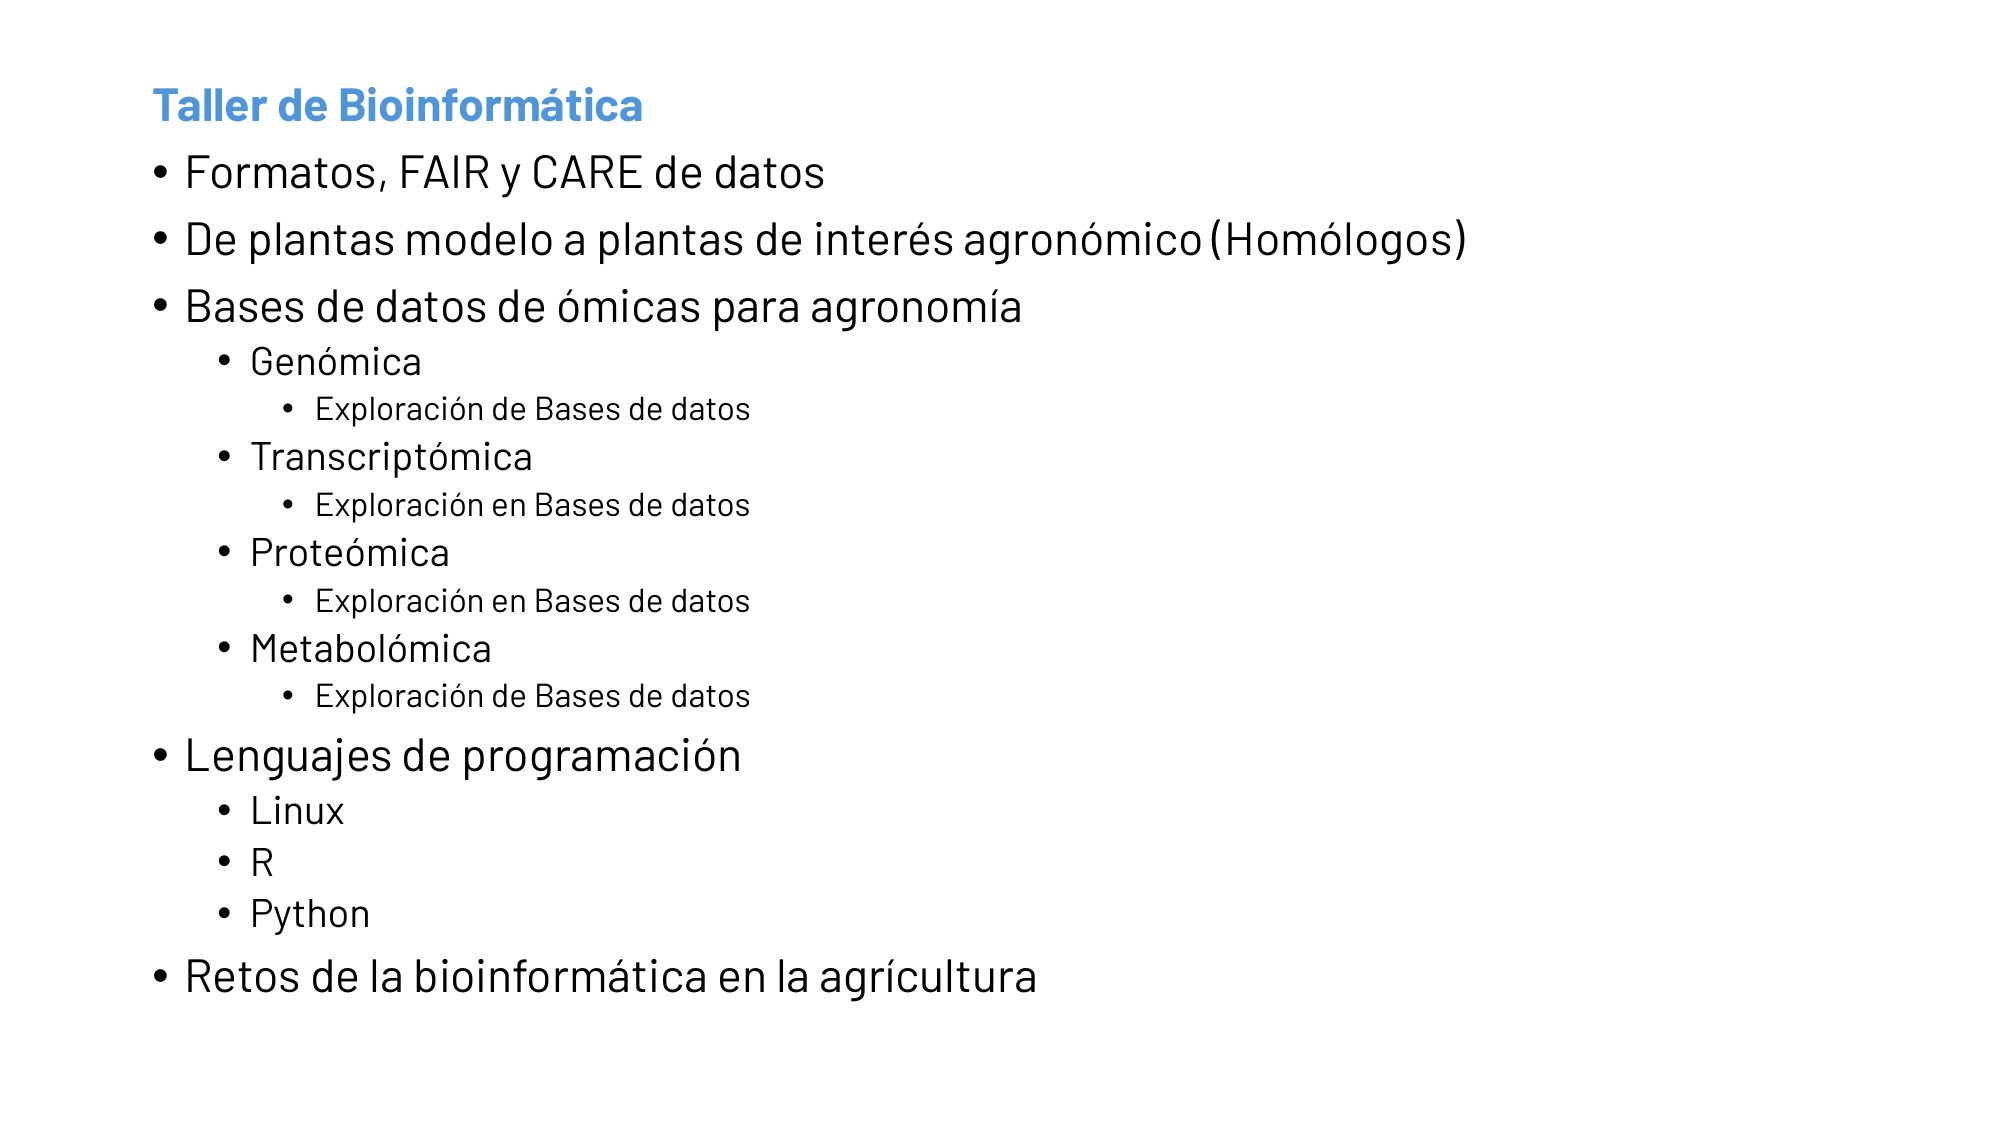

Taller de Bioinformática
Formatos, FAIR y CARE de datos
De plantas modelo a plantas de interés agronómico (Homólogos)
Bases de datos de ómicas para agronomía
Genómica
Exploración de Bases de datos
Transcriptómica
Exploración en Bases de datos
Proteómica
Exploración en Bases de datos
Metabolómica
Exploración de Bases de datos
Lenguajes de programación
Linux
R
Python
Retos de la bioinformática en la agrícultura